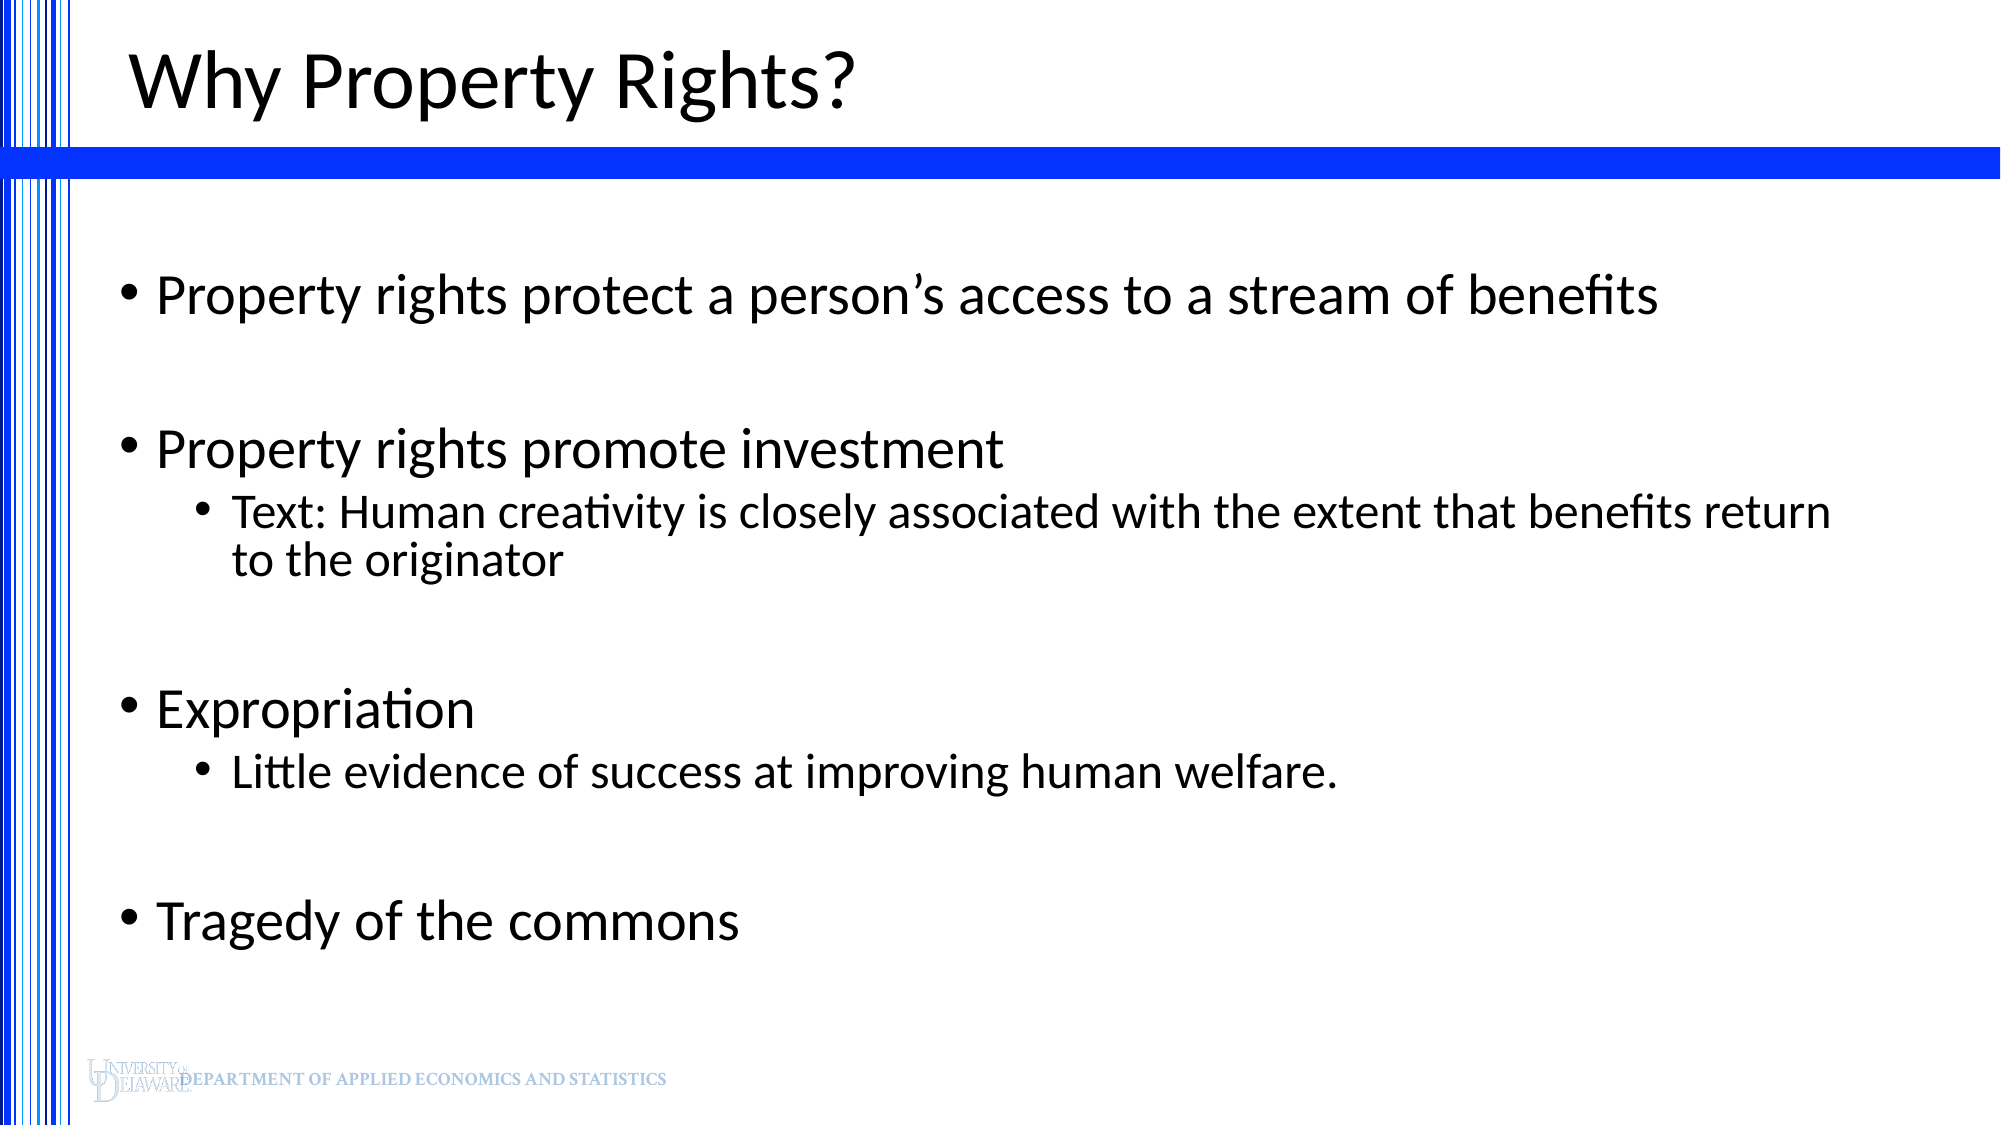

# Why Property Rights?
Property rights protect a person’s access to a stream of benefits

Property rights promote investment
Text: Human creativity is closely associated with the extent that benefits return to the originator

Expropriation
Little evidence of success at improving human welfare.

Tragedy of the commons